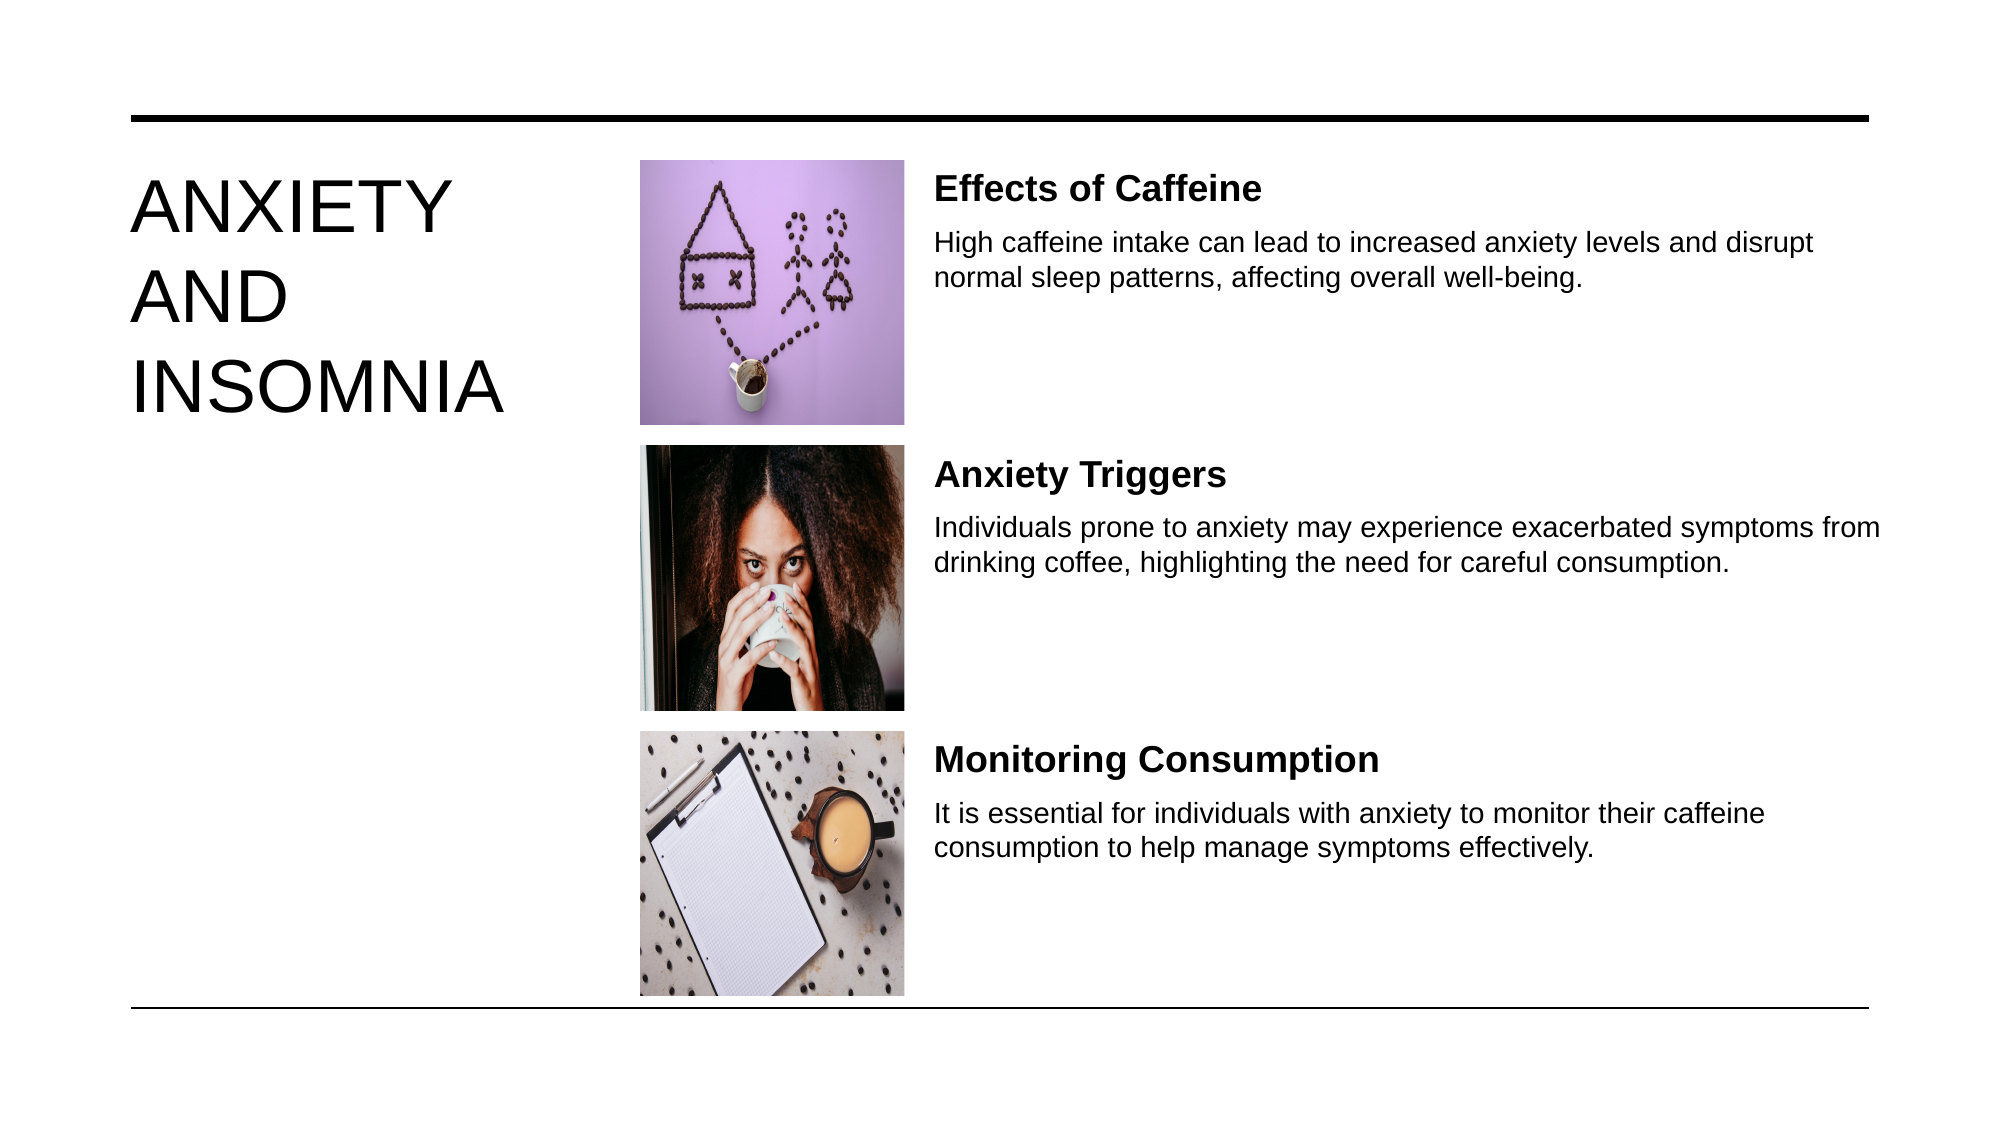

# Anxiety and Insomnia
Effects of Caffeine
High caffeine intake can lead to increased anxiety levels and disrupt normal sleep patterns, affecting overall well-being.
Anxiety Triggers
Individuals prone to anxiety may experience exacerbated symptoms from drinking coffee, highlighting the need for careful consumption.
Monitoring Consumption
It is essential for individuals with anxiety to monitor their caffeine consumption to help manage symptoms effectively.